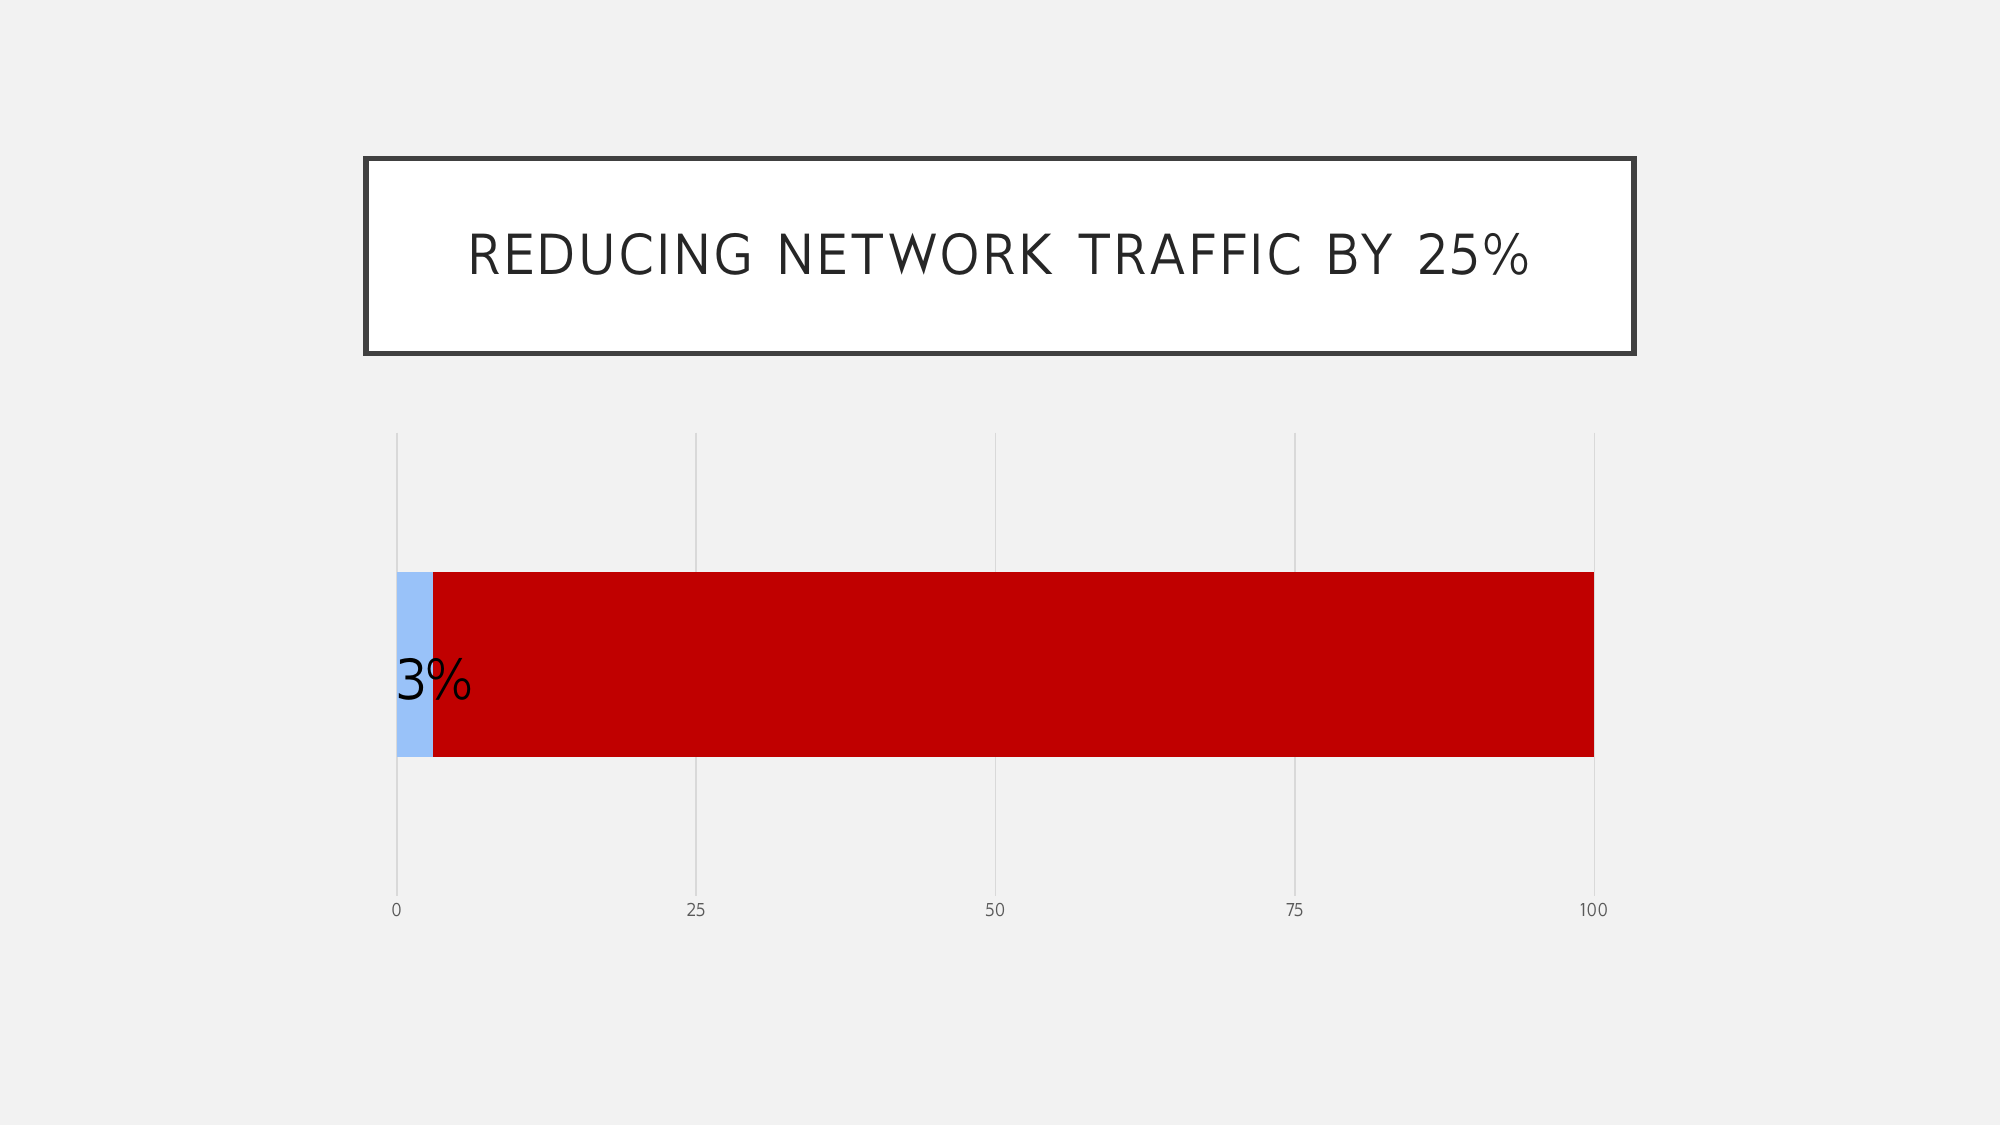

# REDUCING network TRAFFIC BY 25%

### Chart

| Category |  |  |
|---|---|---|
3%